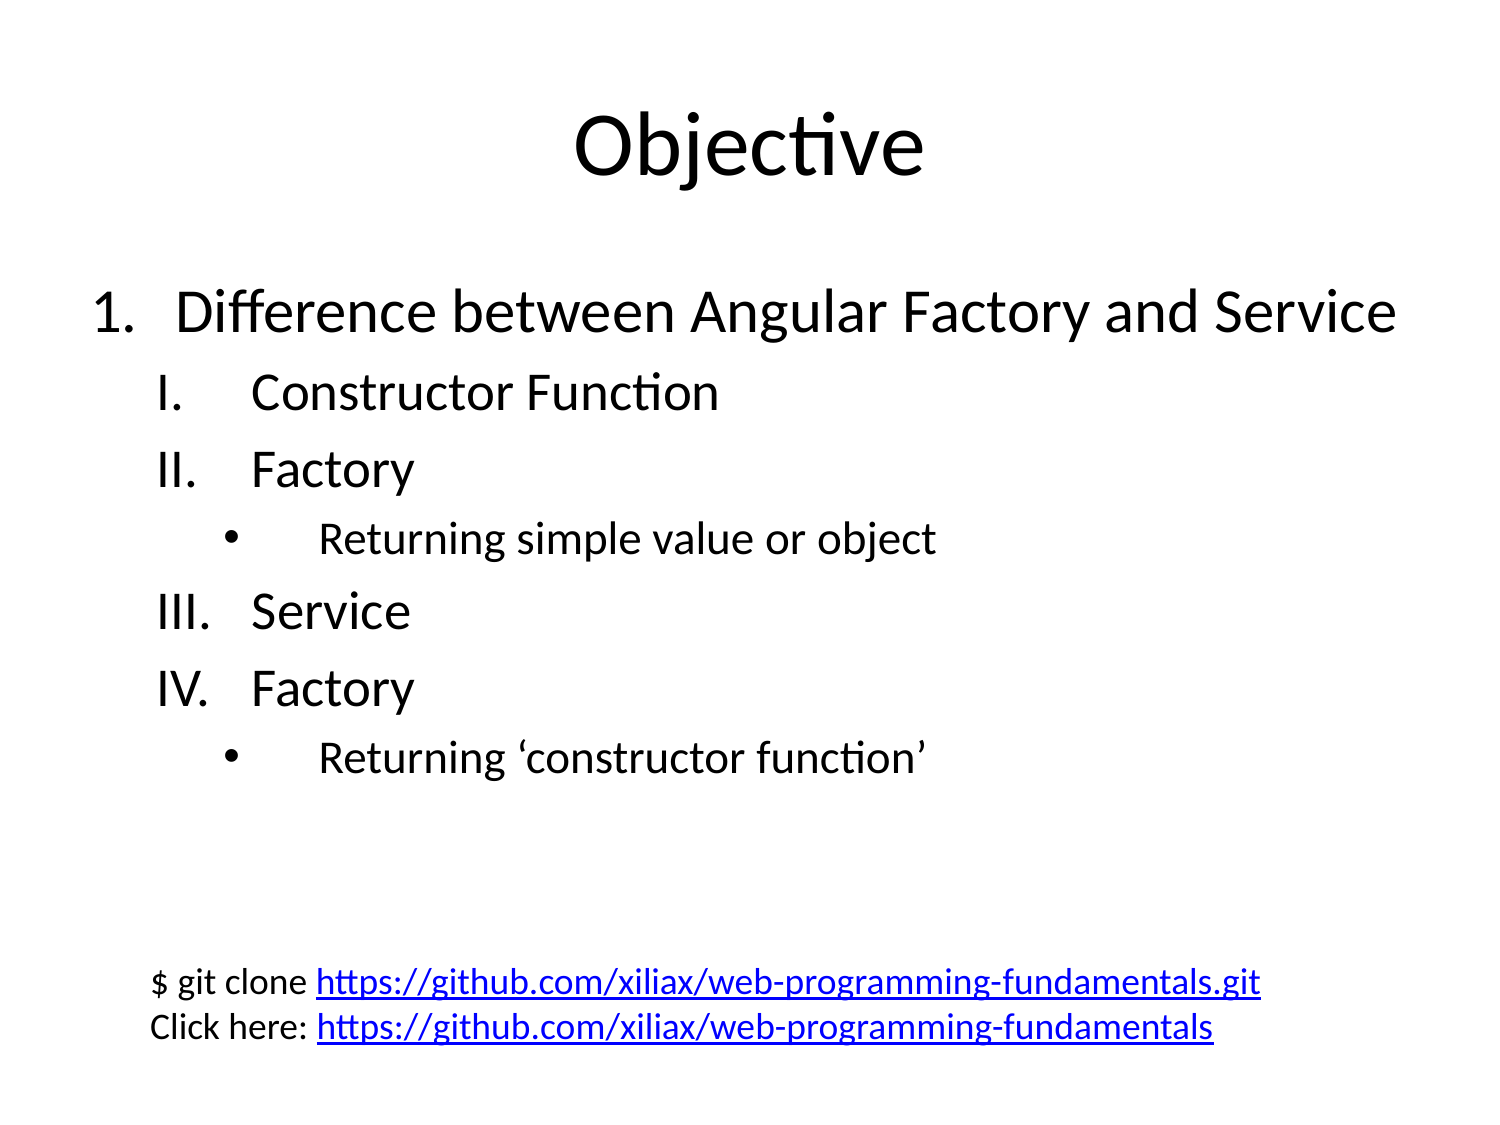

# Objective
Difference between Angular Factory and Service
Constructor Function
Factory
Returning simple value or object
Service
Factory
Returning ‘constructor function’

$ git clone https://github.com/xiliax/web-programming-fundamentals.git
Click here: https://github.com/xiliax/web-programming-fundamentals